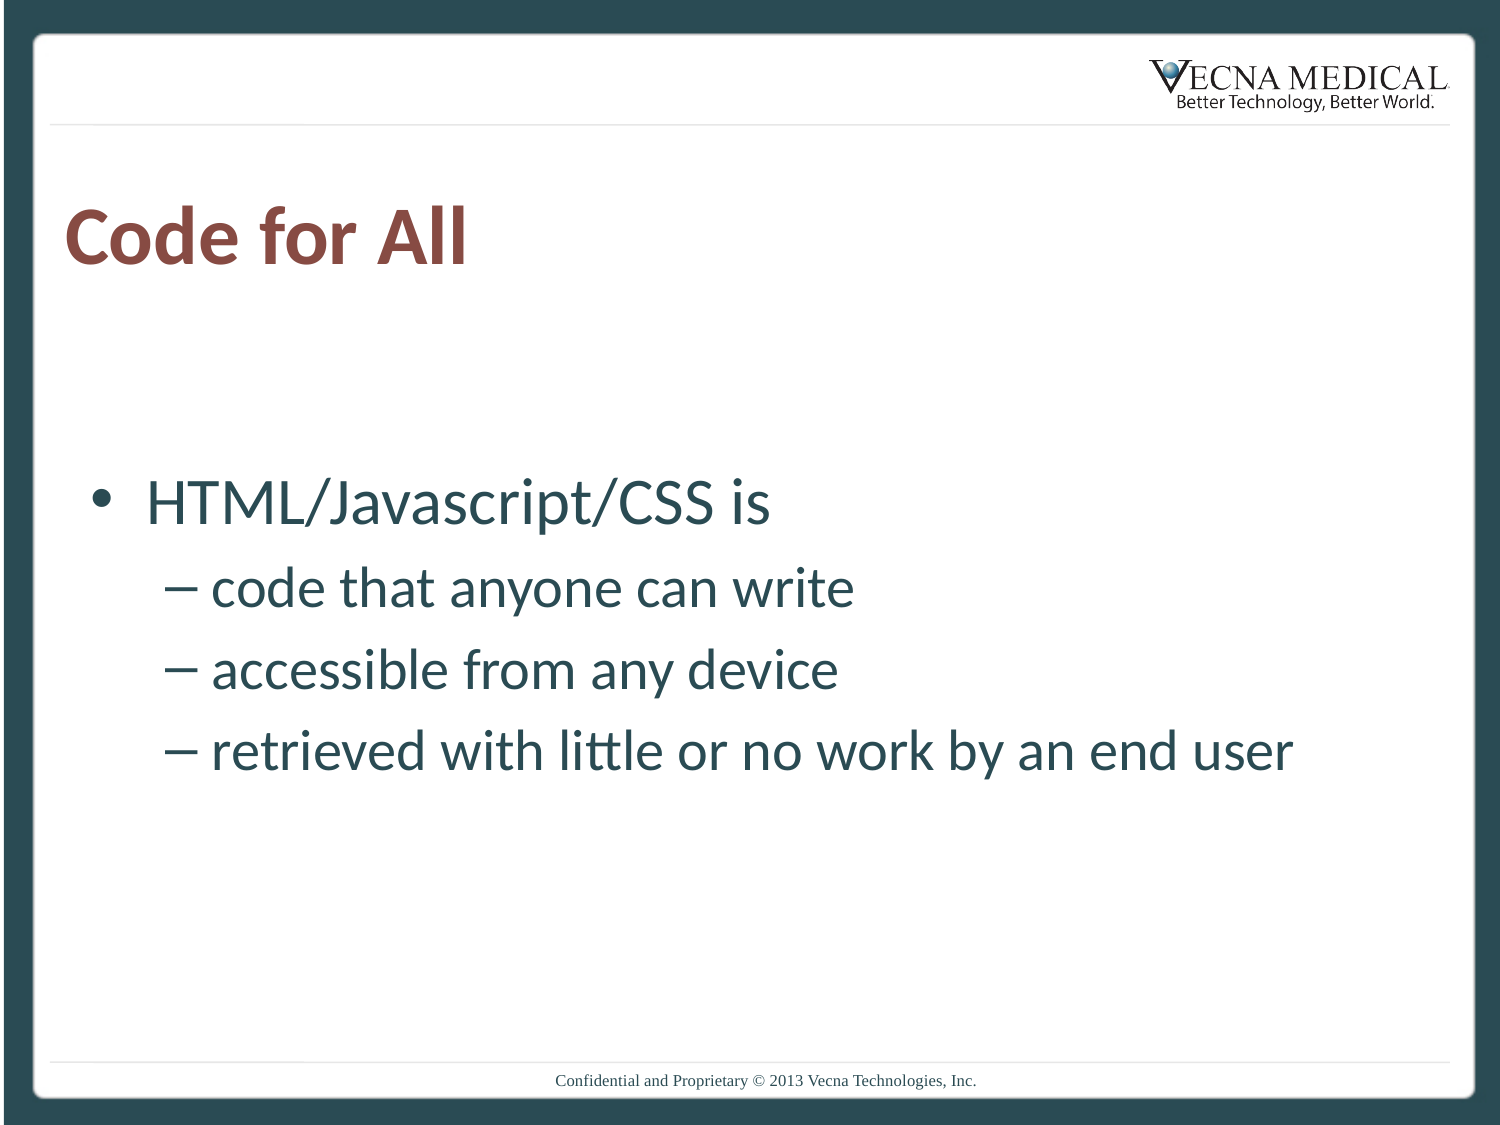

# Code for All
HTML/Javascript/CSS is
code that anyone can write
accessible from any device
retrieved with little or no work by an end user